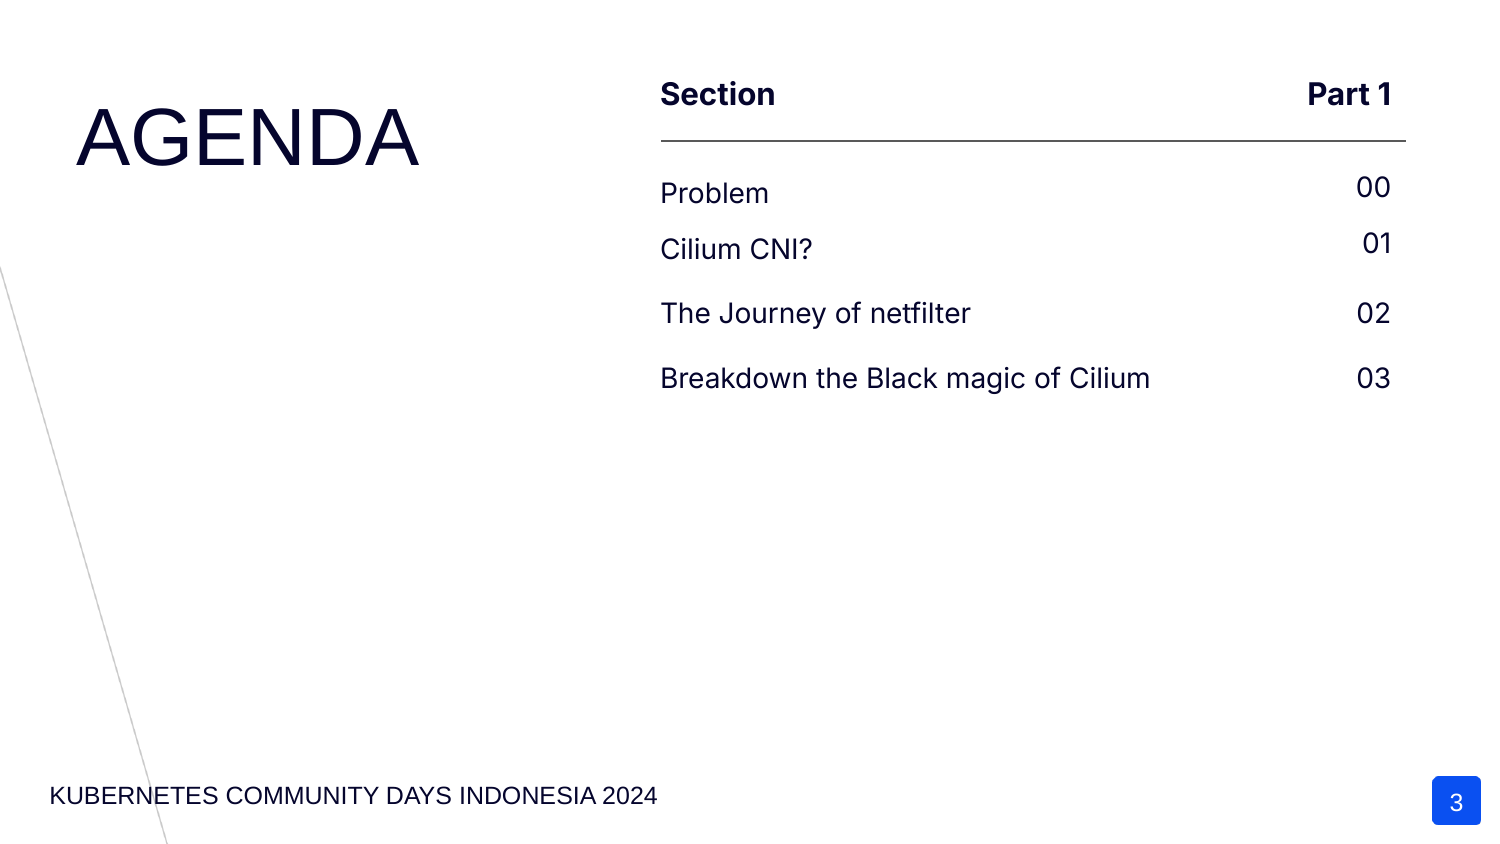

Section
Part 1
# AGENDA
00
Problem
01
Cilium CNI?
The Journey of netfilter
02
Breakdown the Black magic of Cilium
03
3